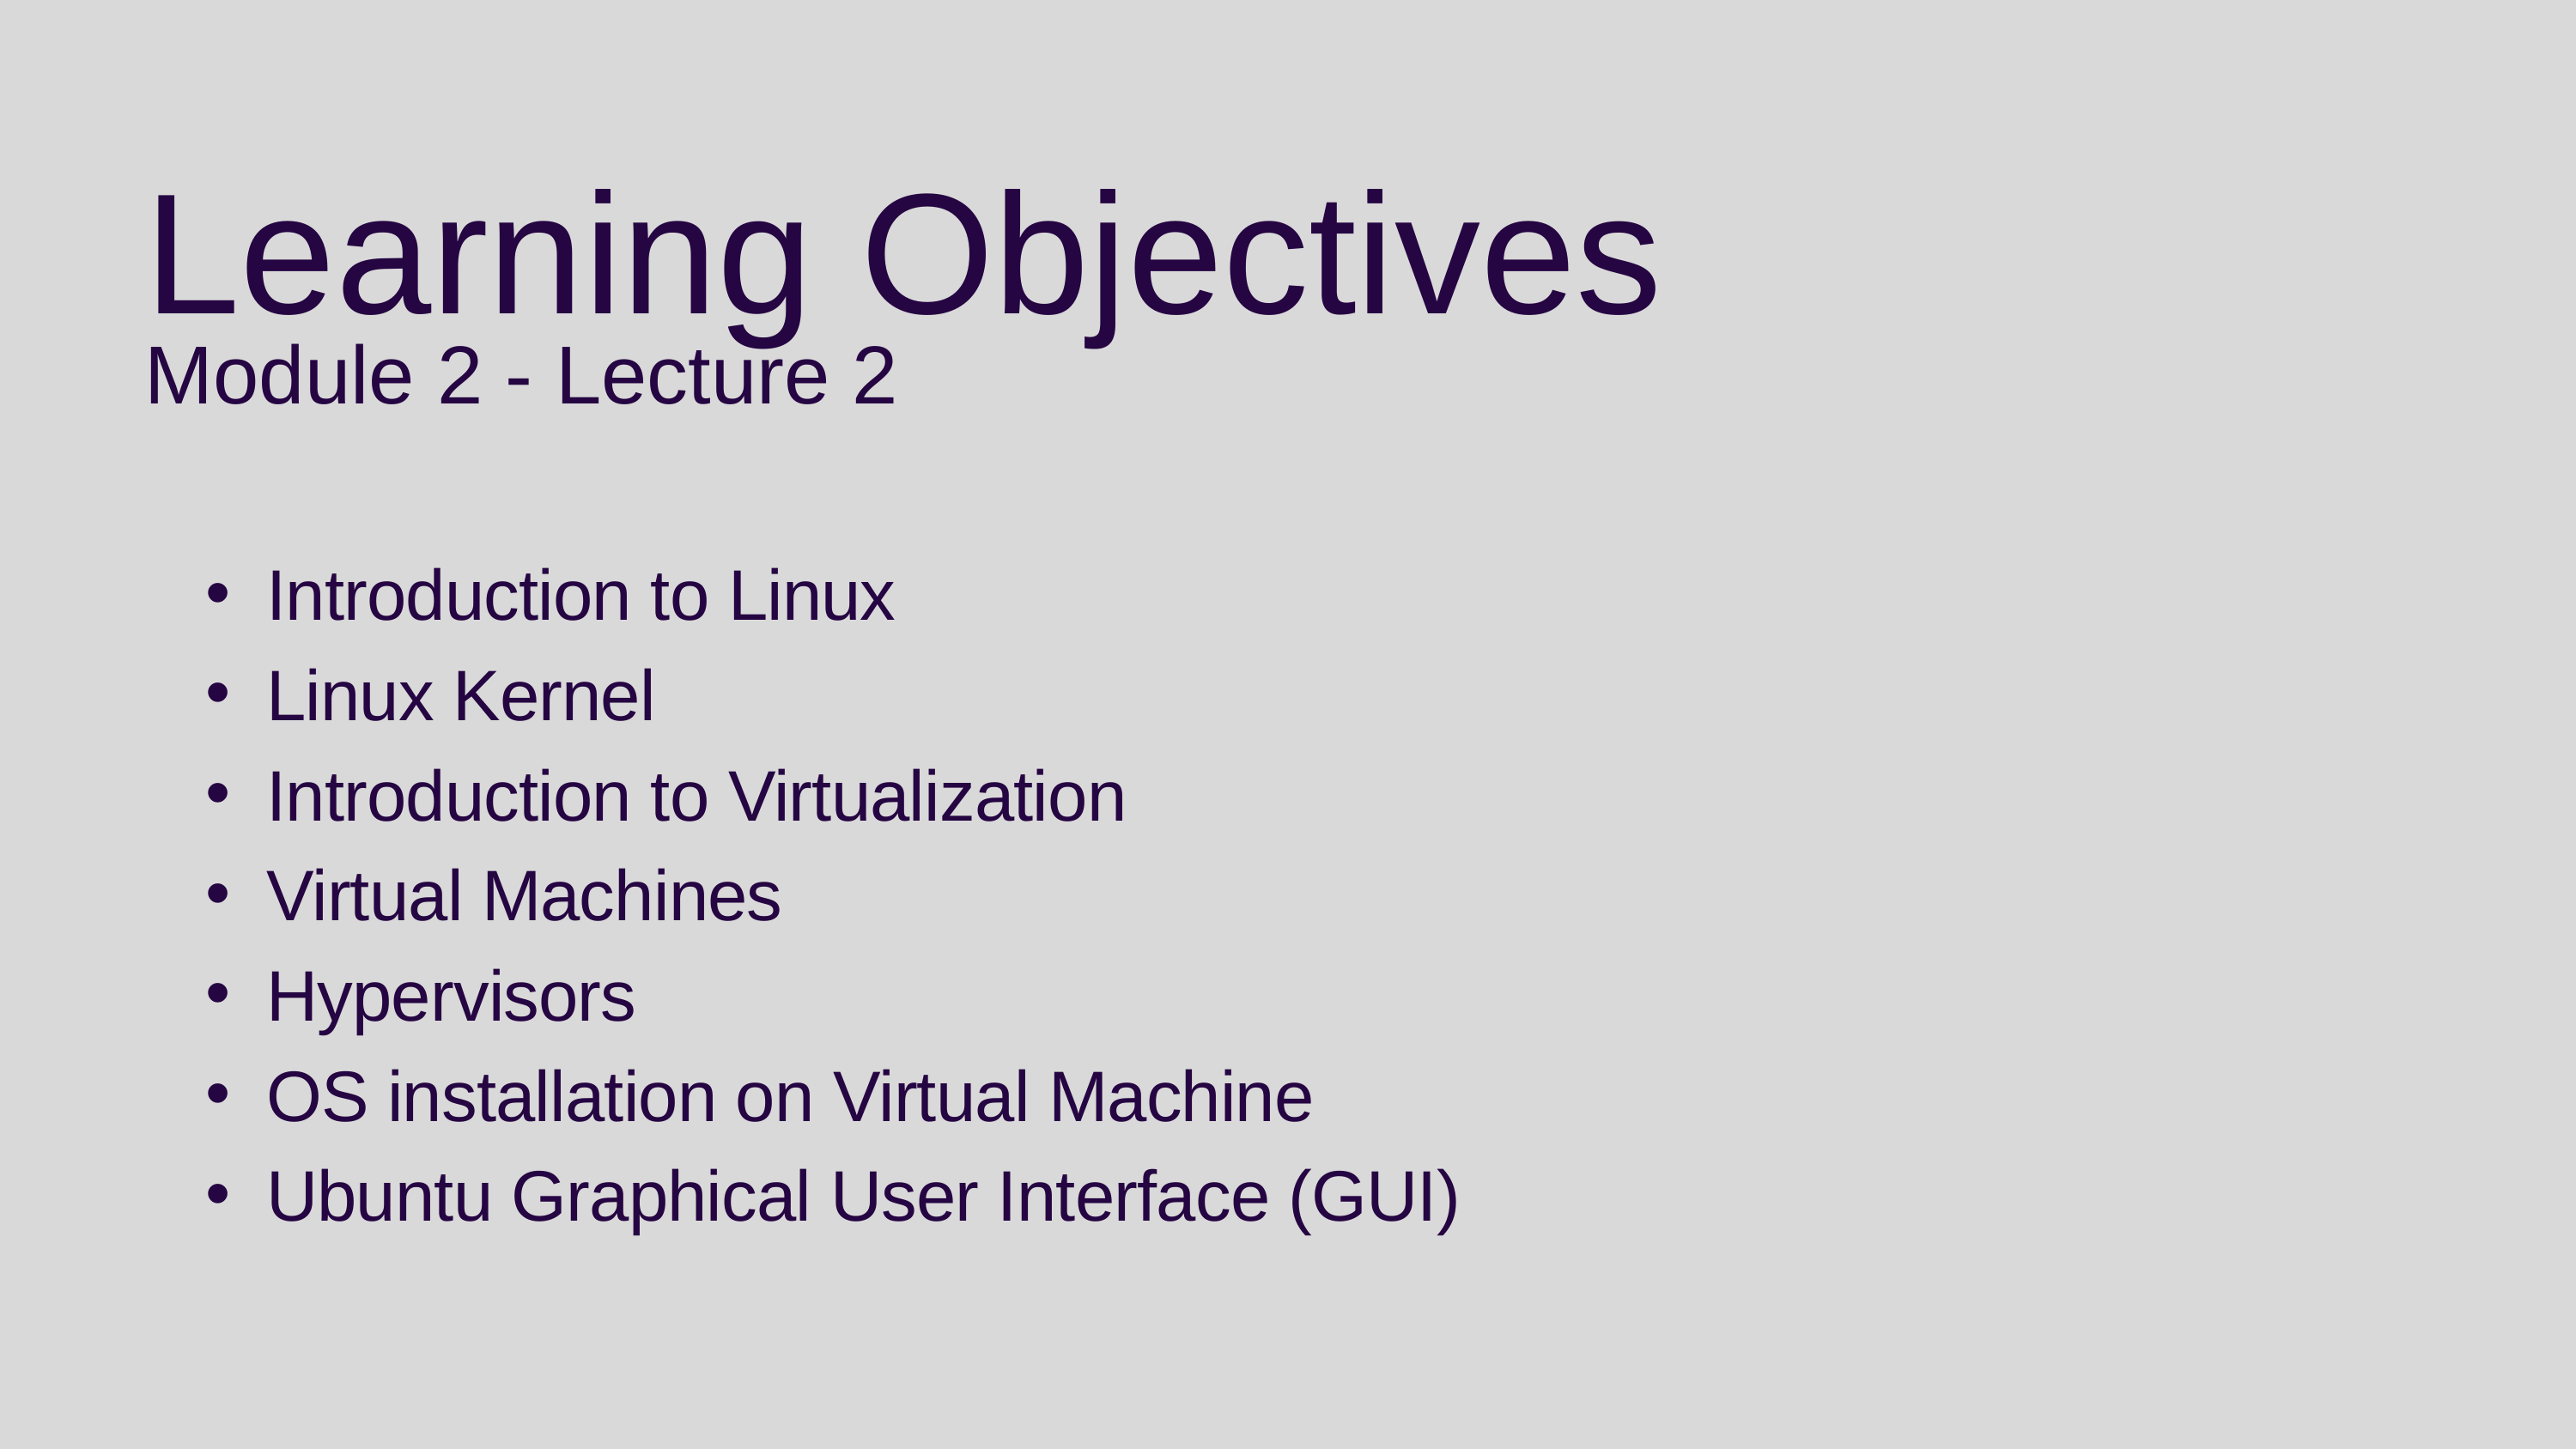

Learning Objectives
Module 2 - Lecture 2
Introduction to Linux
Linux Kernel
Introduction to Virtualization
Virtual Machines
Hypervisors
OS installation on Virtual Machine
Ubuntu Graphical User Interface (GUI)